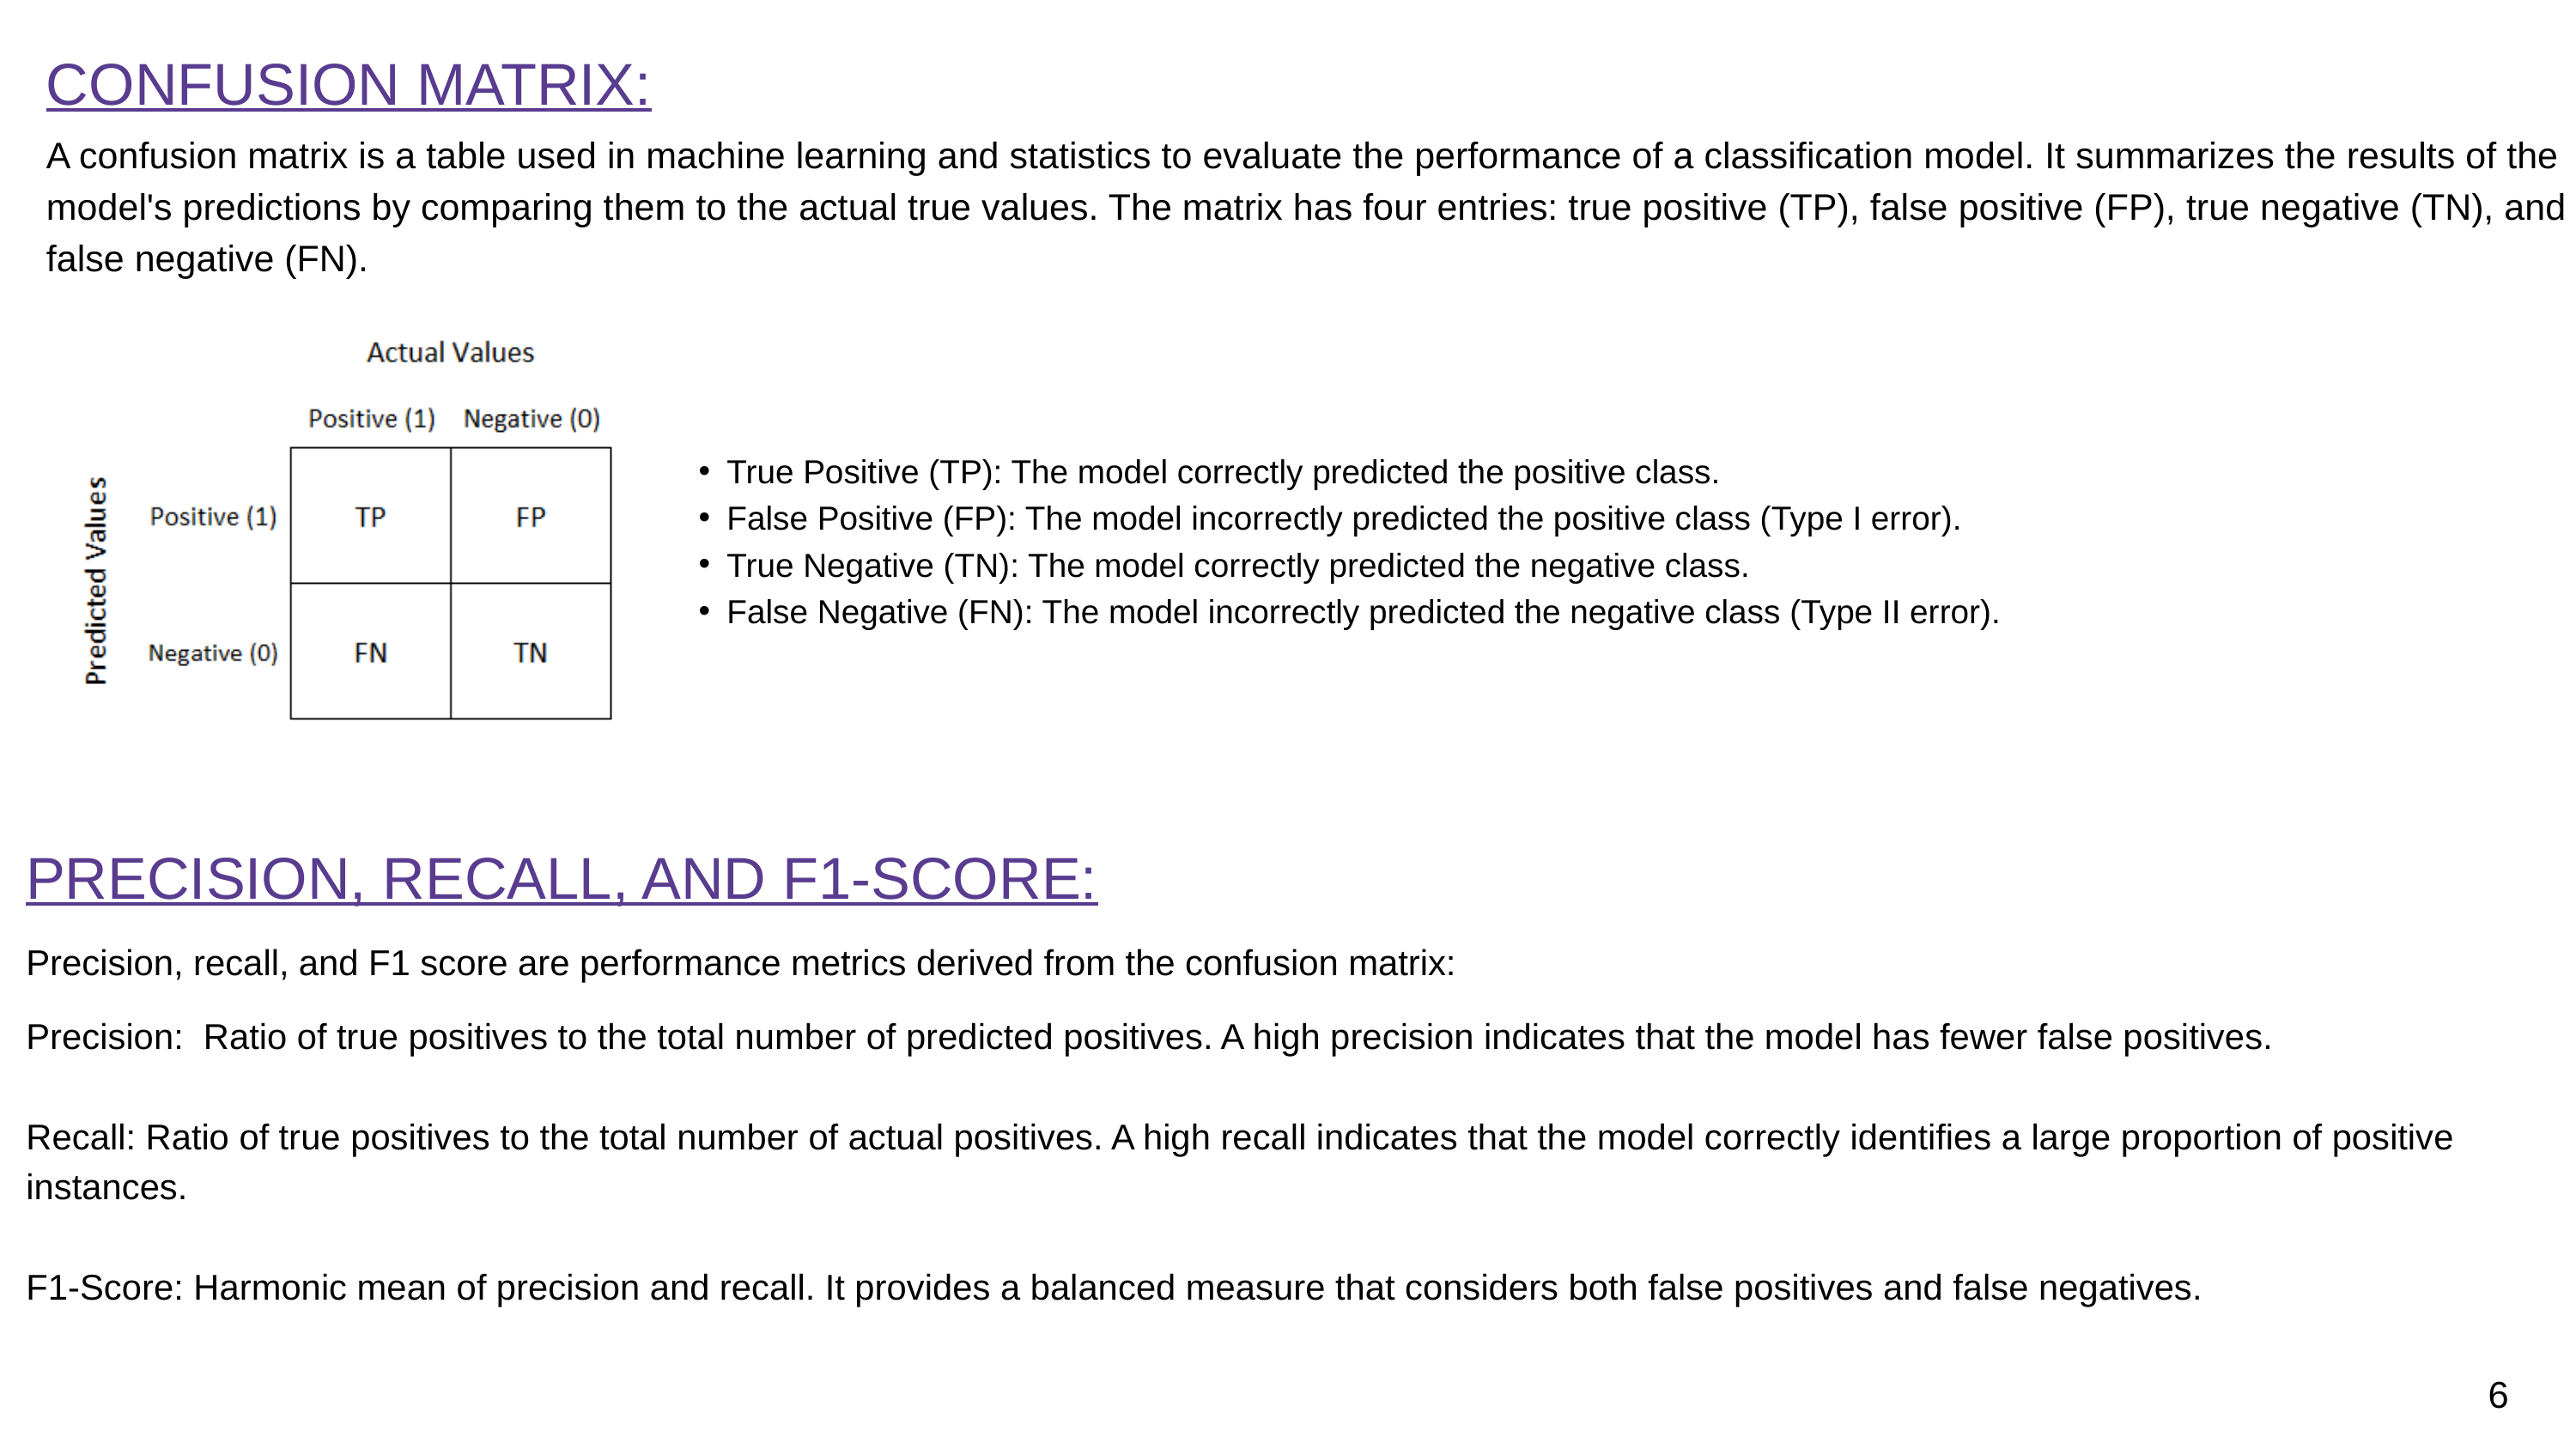

CONFUSION MATRIX:
A confusion matrix is a table used in machine learning and statistics to evaluate the performance of a classification model. It summarizes the results of the model's predictions by comparing them to the actual true values. The matrix has four entries: true positive (TP), false positive (FP), true negative (TN), and false negative (FN).

True Positive (TP): The model correctly predicted the positive class.
False Positive (FP): The model incorrectly predicted the positive class (Type I error).
True Negative (TN): The model correctly predicted the negative class.
False Negative (FN): The model incorrectly predicted the negative class (Type II error).

PRECISION, RECALL, AND F1-SCORE:
Precision, recall, and F1 score are performance metrics derived from the confusion matrix:
Precision:  Ratio of true positives to the total number of predicted positives. A high precision indicates that the model has fewer false positives.

Recall: Ratio of true positives to the total number of actual positives. A high recall indicates that the model correctly identifies a large proportion of positive instances.

F1-Score: Harmonic mean of precision and recall. It provides a balanced measure that considers both false positives and false negatives.
6